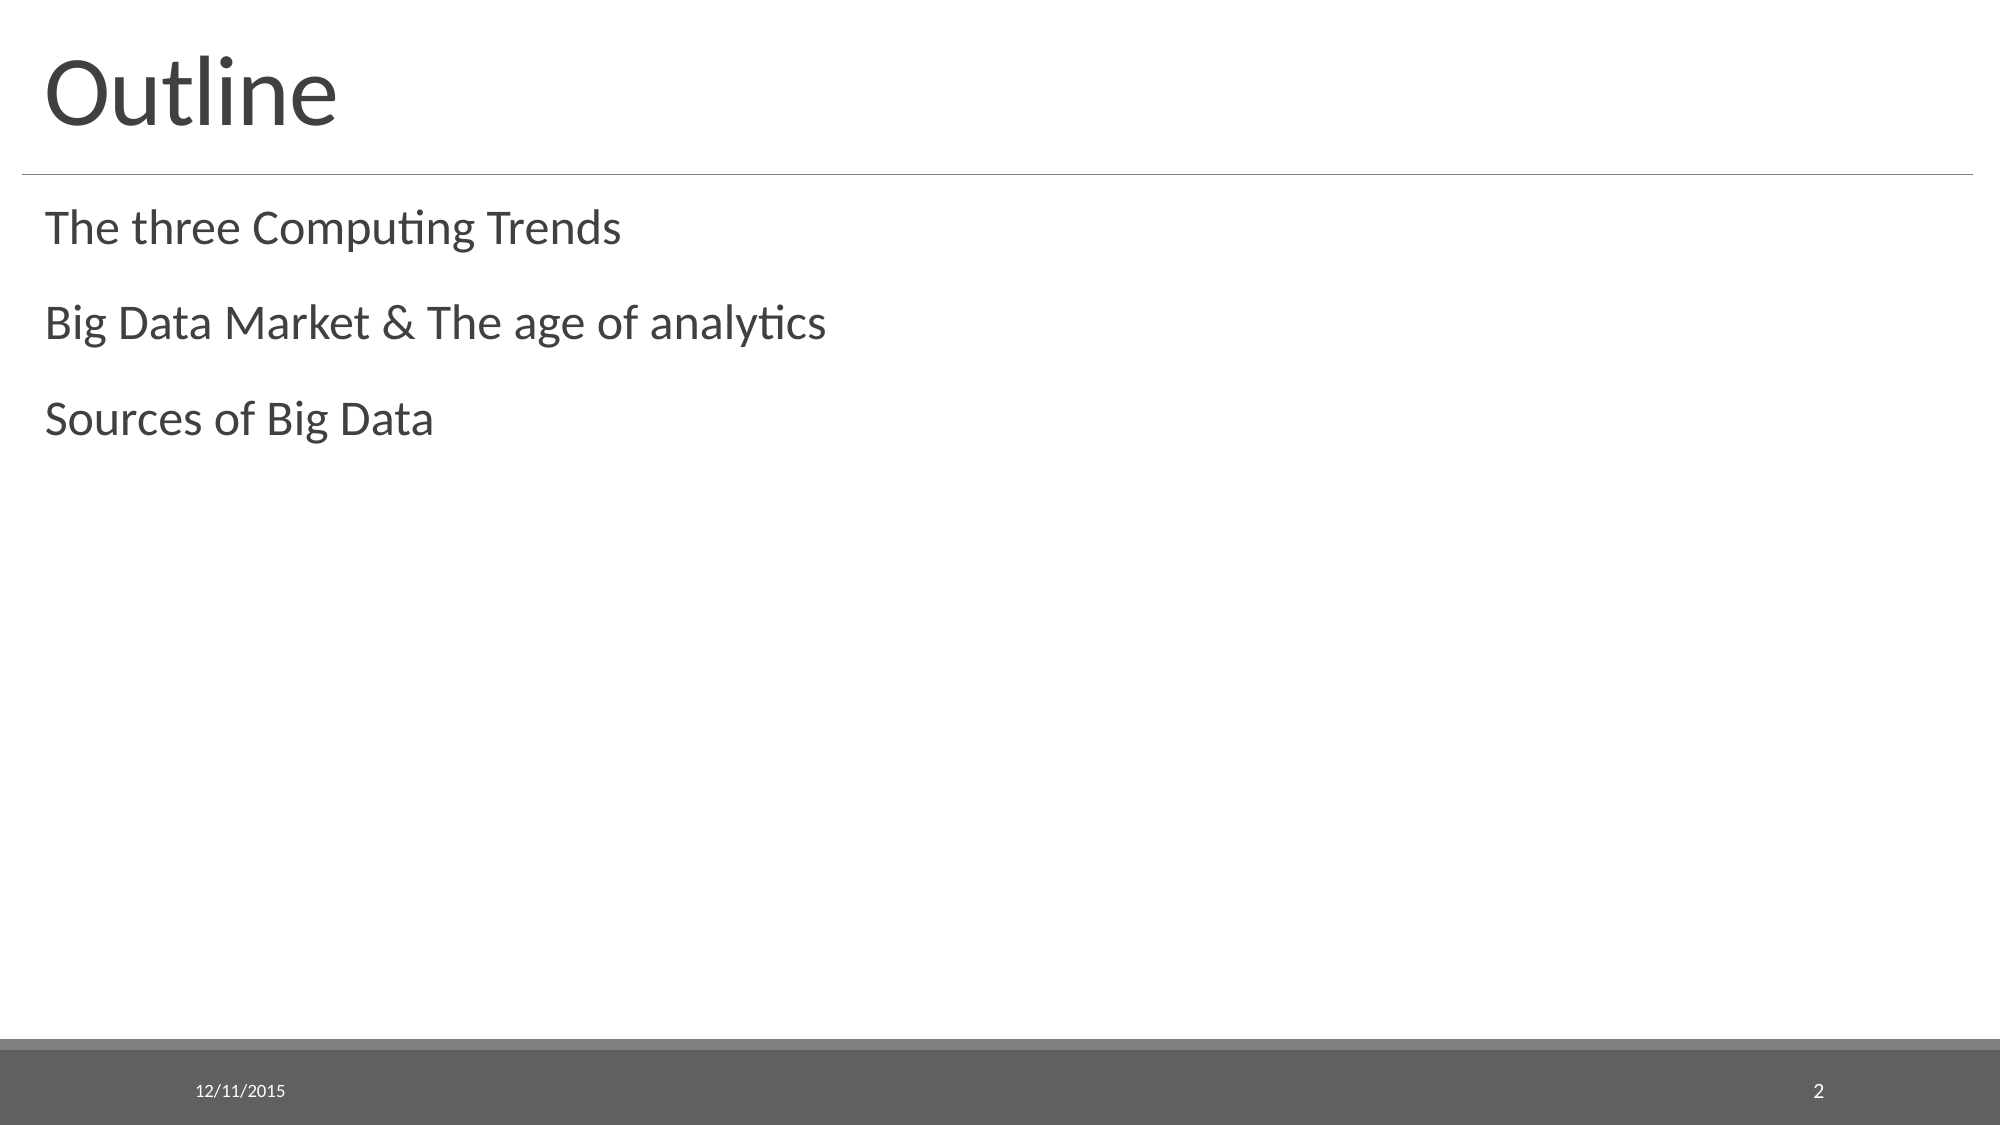

# Outline
The three Computing Trends
Big Data Market & The age of analytics
Sources of Big Data

12/11/2015
2